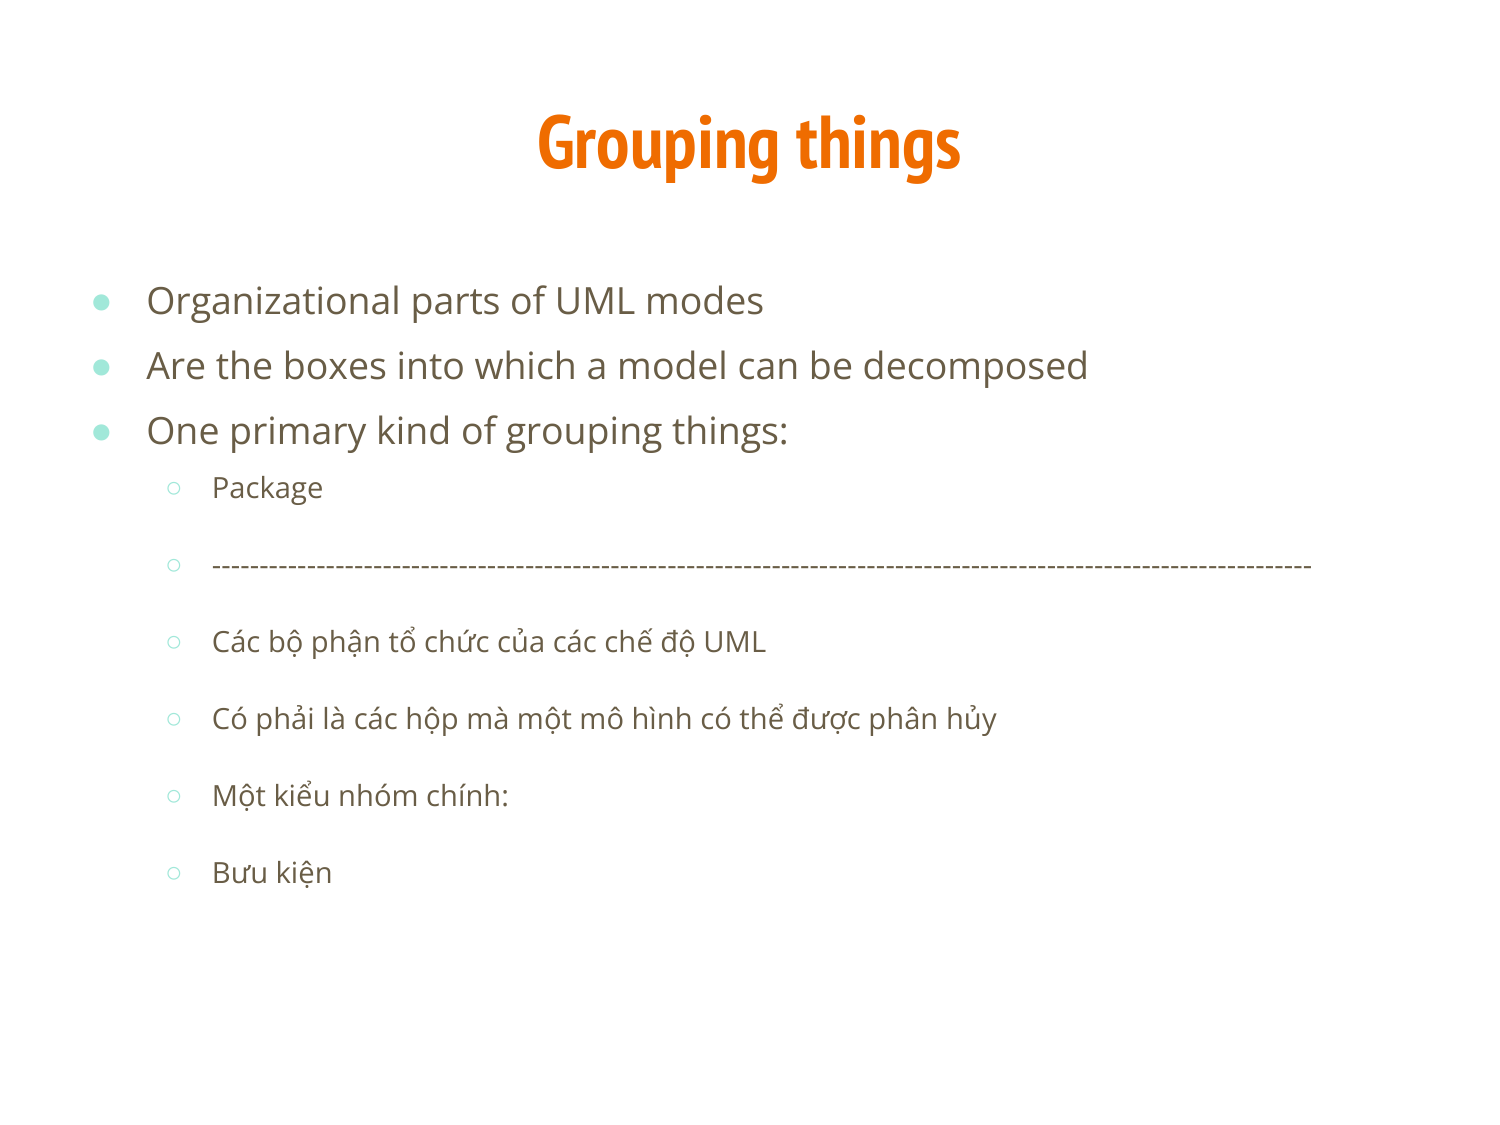

# Grouping things
Organizational parts of UML modes
Are the boxes into which a model can be decomposed
One primary kind of grouping things:
Package
--------------------------------------------------------------------------------------------------------------------
Các bộ phận tổ chức của các chế độ UML
Có phải là các hộp mà một mô hình có thể được phân hủy
Một kiểu nhóm chính:
Bưu kiện